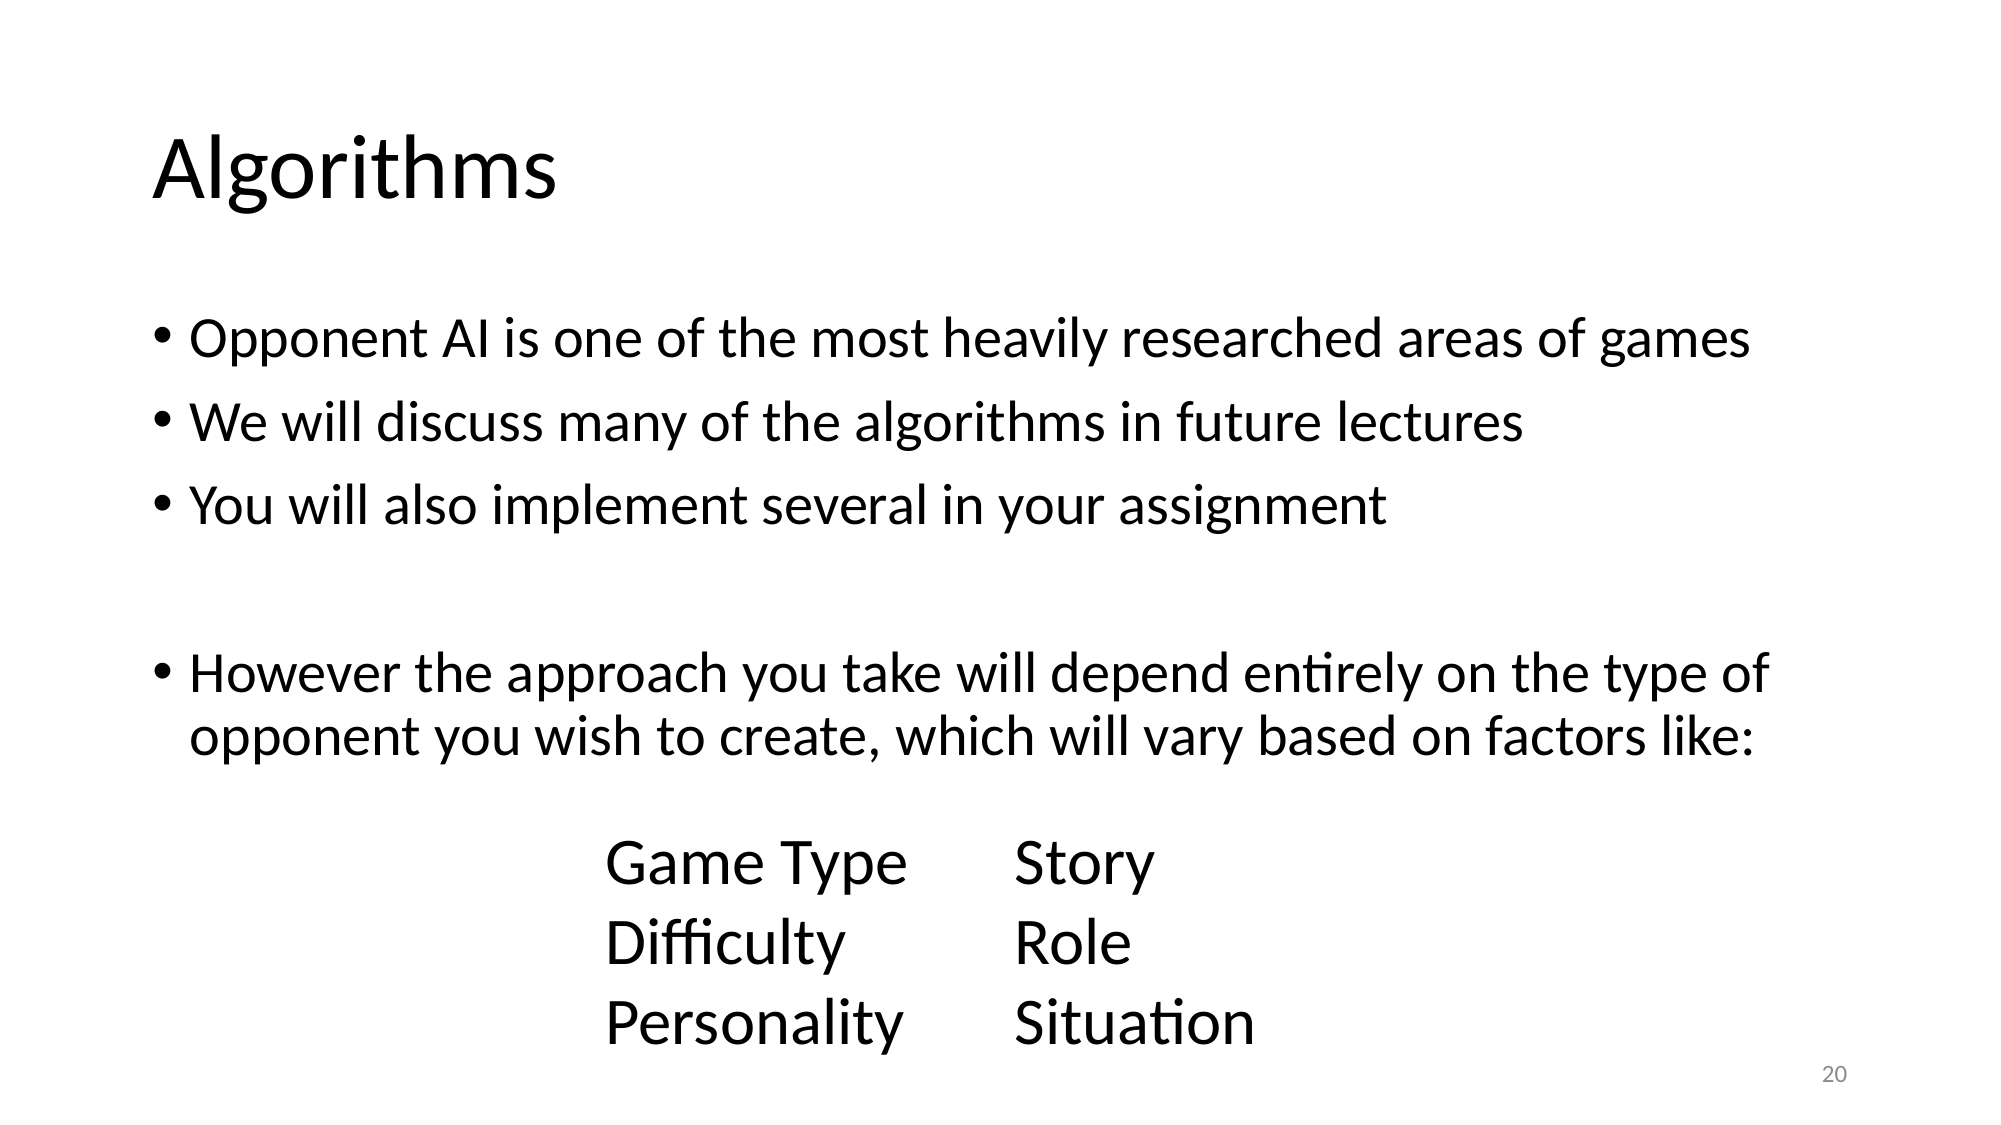

# Algorithms
Opponent AI is one of the most heavily researched areas of games
We will discuss many of the algorithms in future lectures
You will also implement several in your assignment

However the approach you take will depend entirely on the type of opponent you wish to create, which will vary based on factors like:
Game Type
Difficulty
Personality

Story
Role
Situation

20